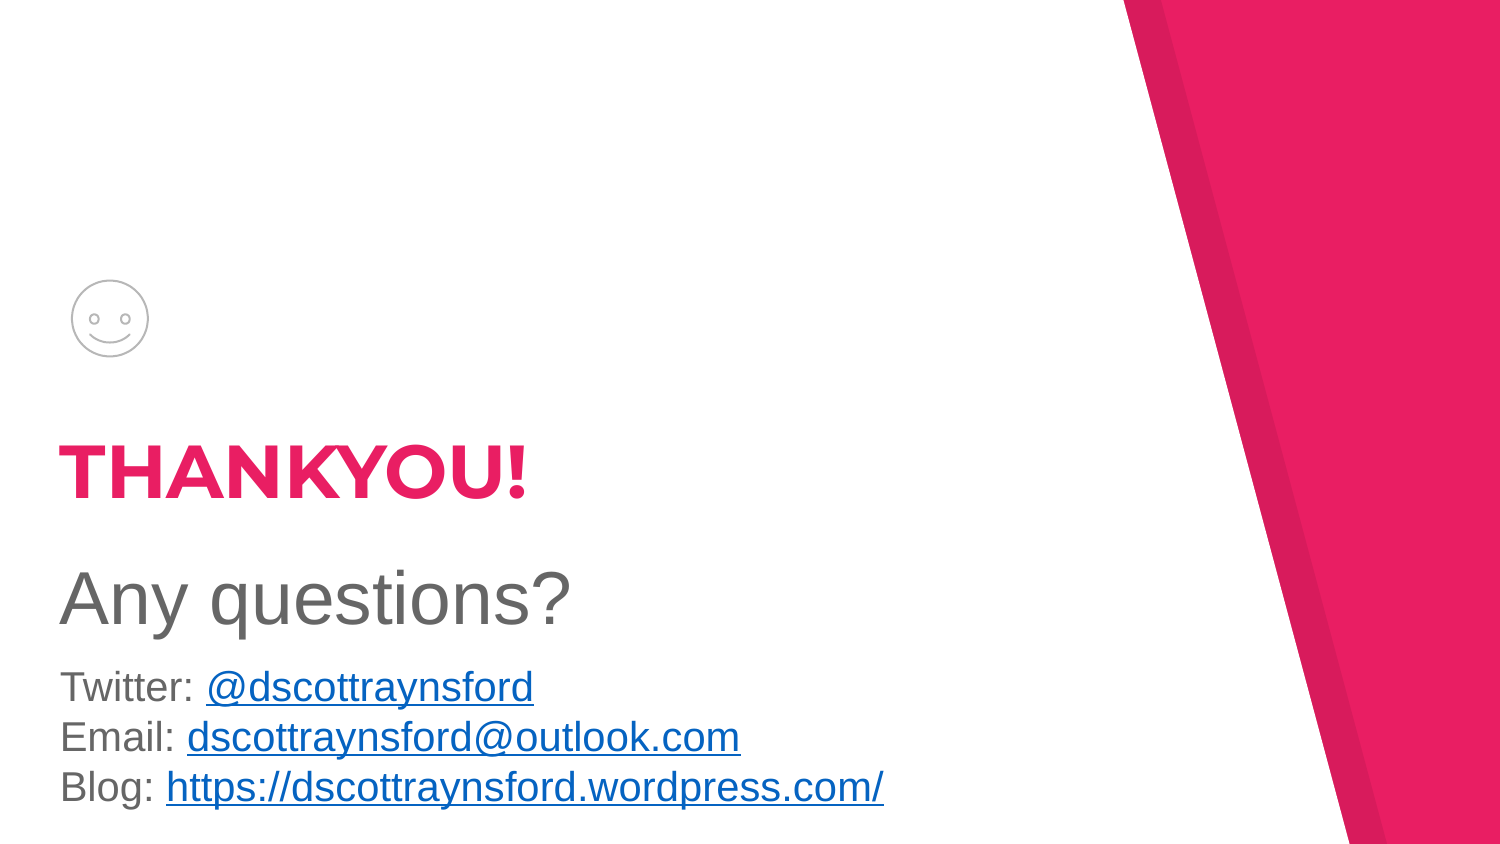

THANKYOU!
Any questions?
Twitter: @dscottraynsford
Email: dscottraynsford@outlook.com
Blog: https://dscottraynsford.wordpress.com/